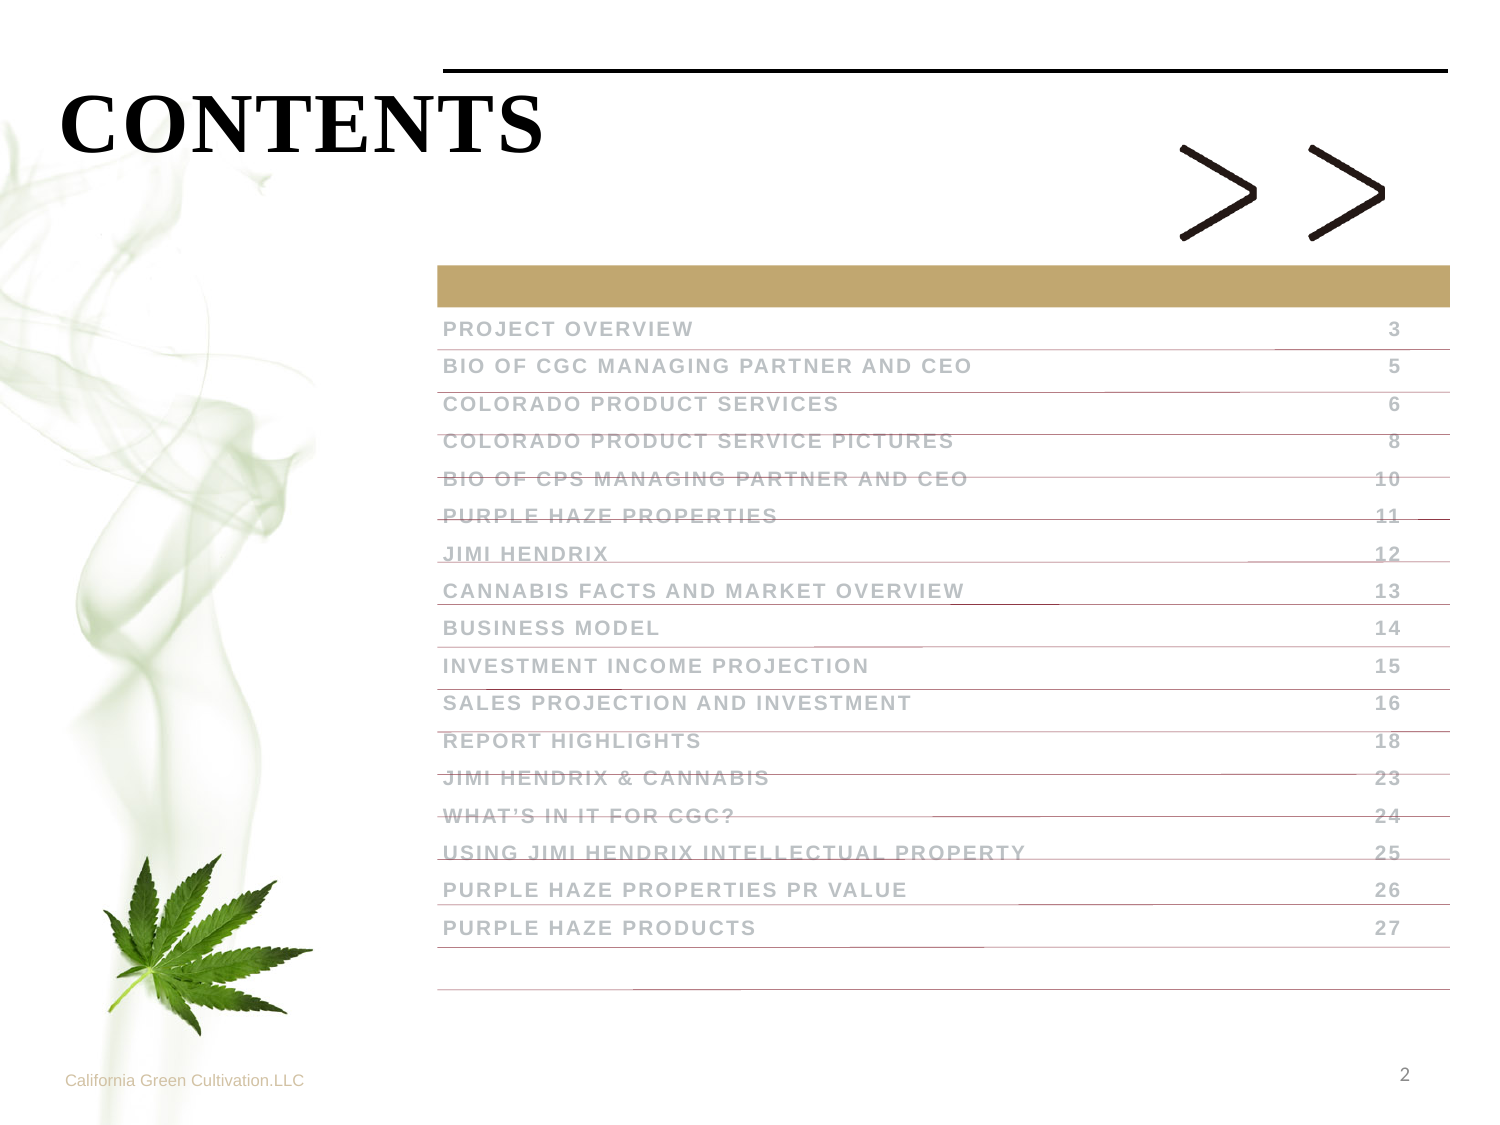

# CONTENTS

PROJECT OVERVIEW
Bio of CGC Managing Partner and CEO
Colorado Product Services
Colorado Product Service pictures
Bio of CPS Managing Partner and CEO
Purple Haze Properties
Jimi Hendrix
Cannabis Facts and Market Overview
Business Model
Investment Income Projection
Sales Projection and Investment
Report Highlights
Jimi Hendrix & Cannabis
What’s in it for CGC?
Using Jimi Hendrix Intellectual Property
Purple Haze Properties PR Value
Purple Haze Products

3
5
6
8
10
11
12
13
14
15
16
18
23
24
25
26
27

2
California Green Cultivation.LLC